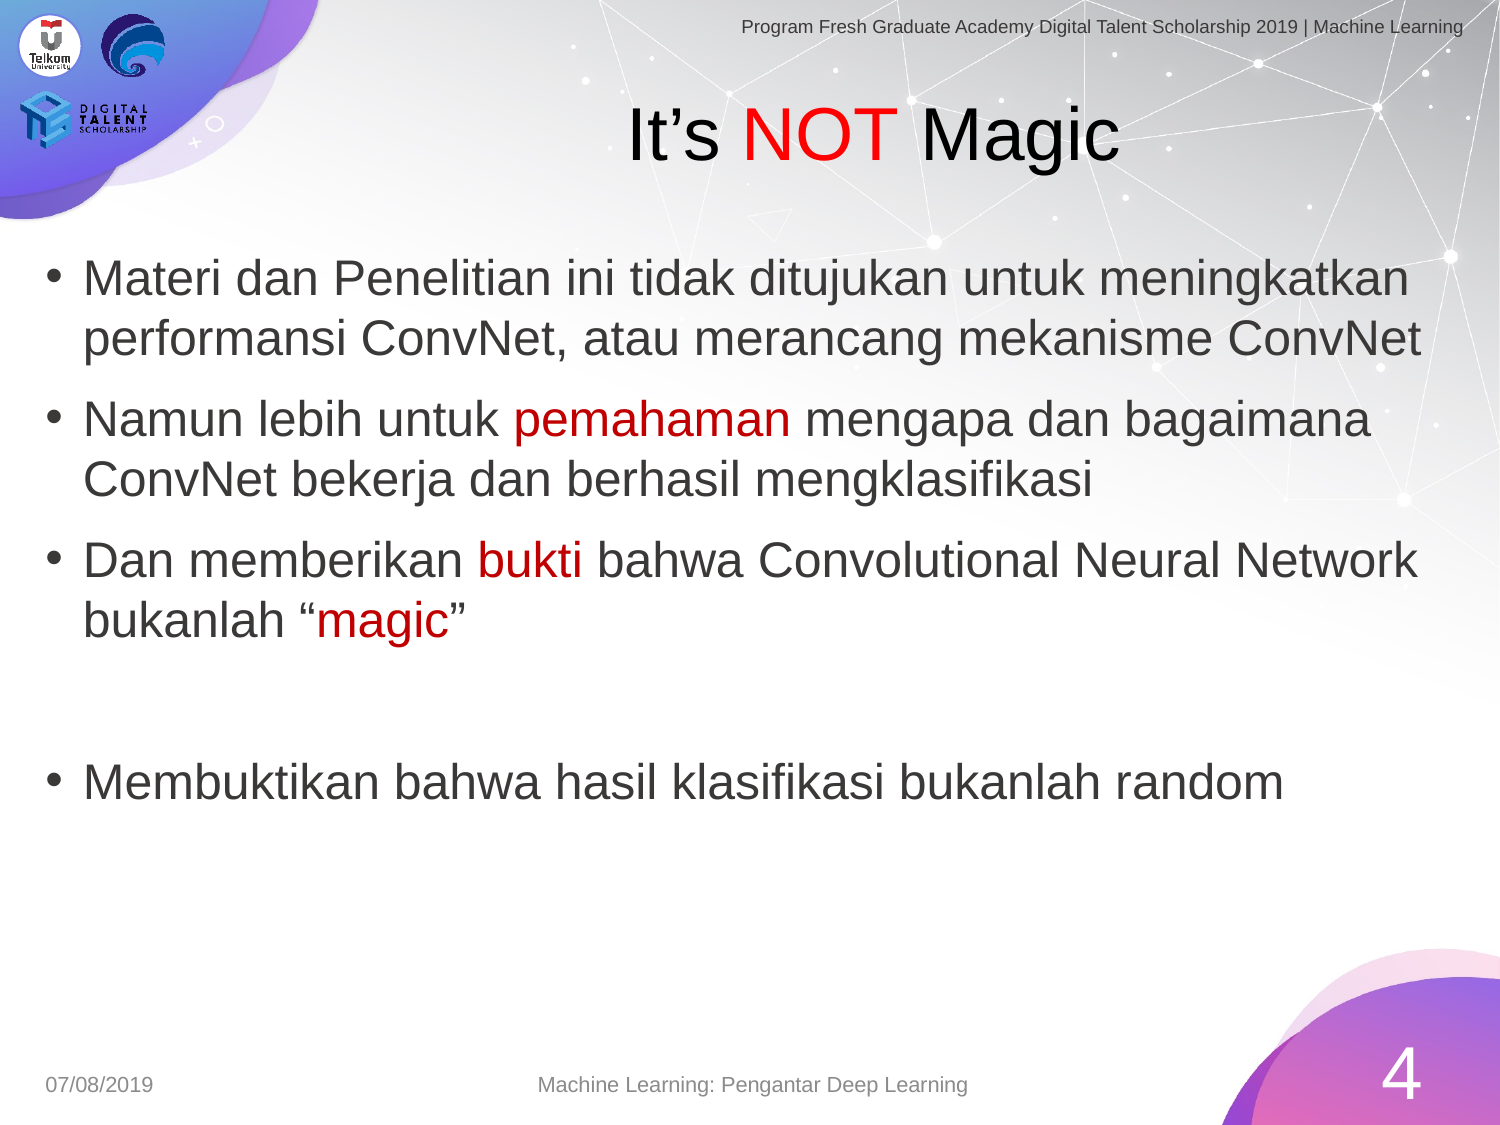

# It’s NOT Magic
Materi dan Penelitian ini tidak ditujukan untuk meningkatkan performansi ConvNet, atau merancang mekanisme ConvNet
Namun lebih untuk pemahaman mengapa dan bagaimana
ConvNet bekerja dan berhasil mengklasifikasi
Dan memberikan bukti bahwa Convolutional Neural Network bukanlah “magic”

Membuktikan bahwa hasil klasifikasi bukanlah random
4
Machine Learning: Pengantar Deep Learning
07/08/2019